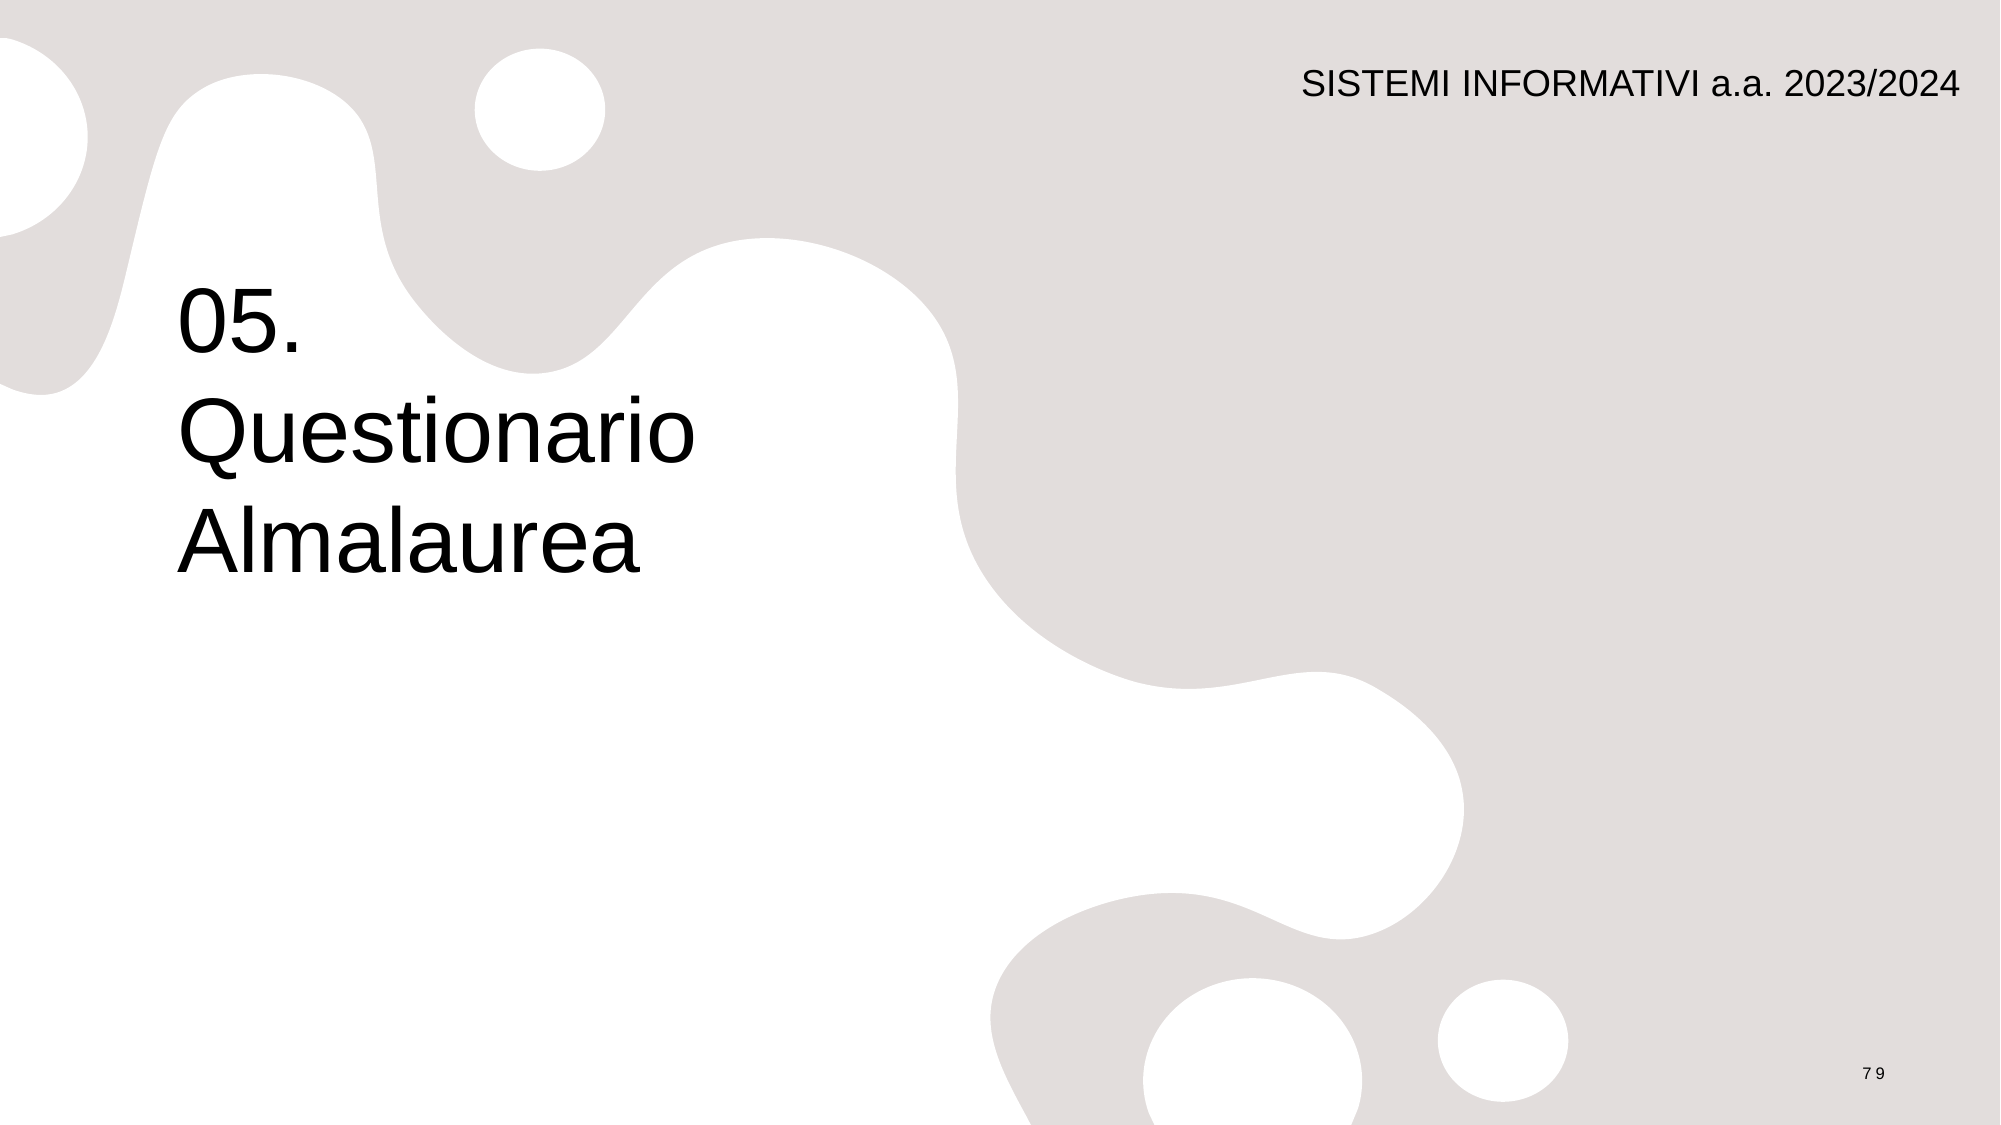

SISTEMI INFORMATIVI a.a. 2023/2024
# 05. Questionario Almalaurea
79